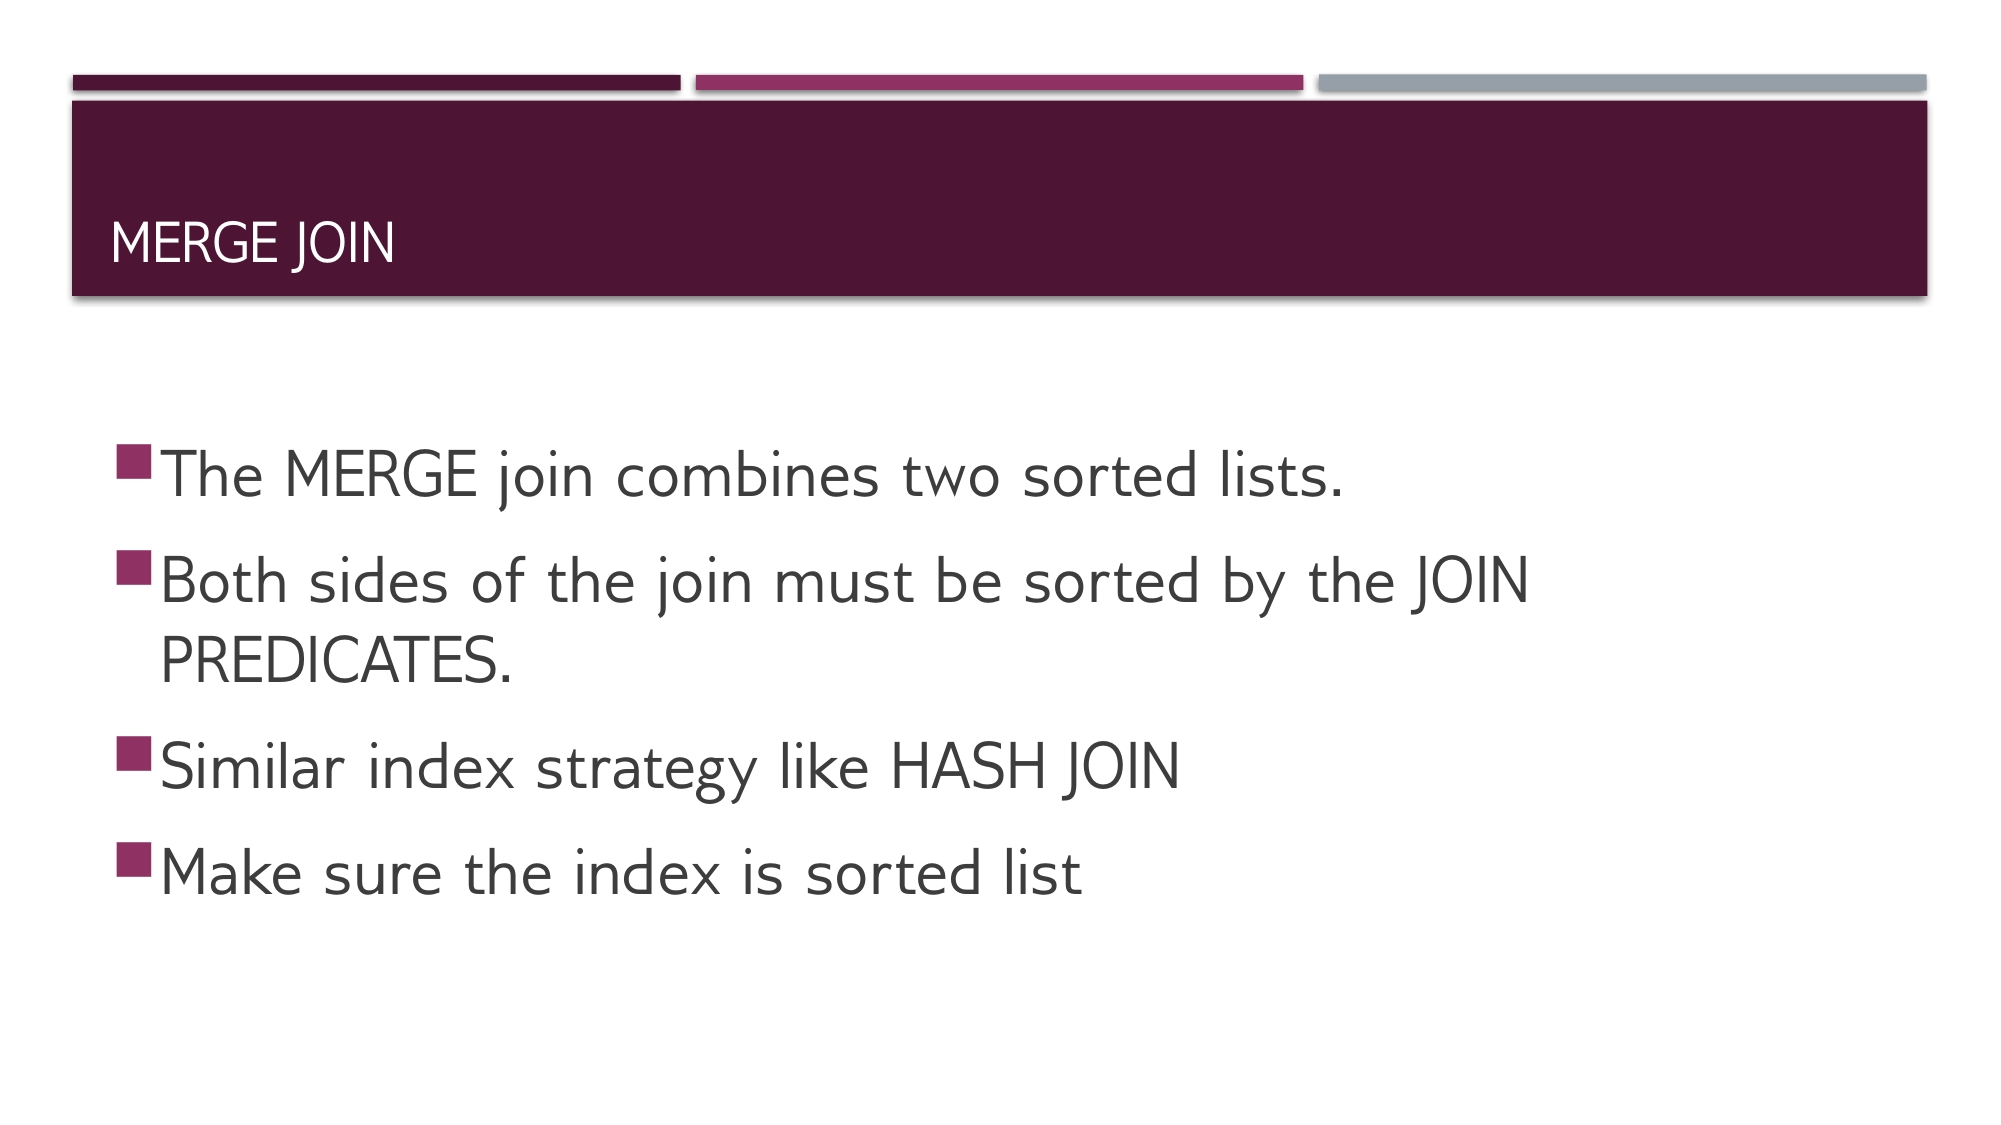

# Merge join
The MERGE join combines two sorted lists.
Both sides of the join must be sorted by the JOIN PREDICATES.
Similar index strategy like HASH JOIN
Make sure the index is sorted list